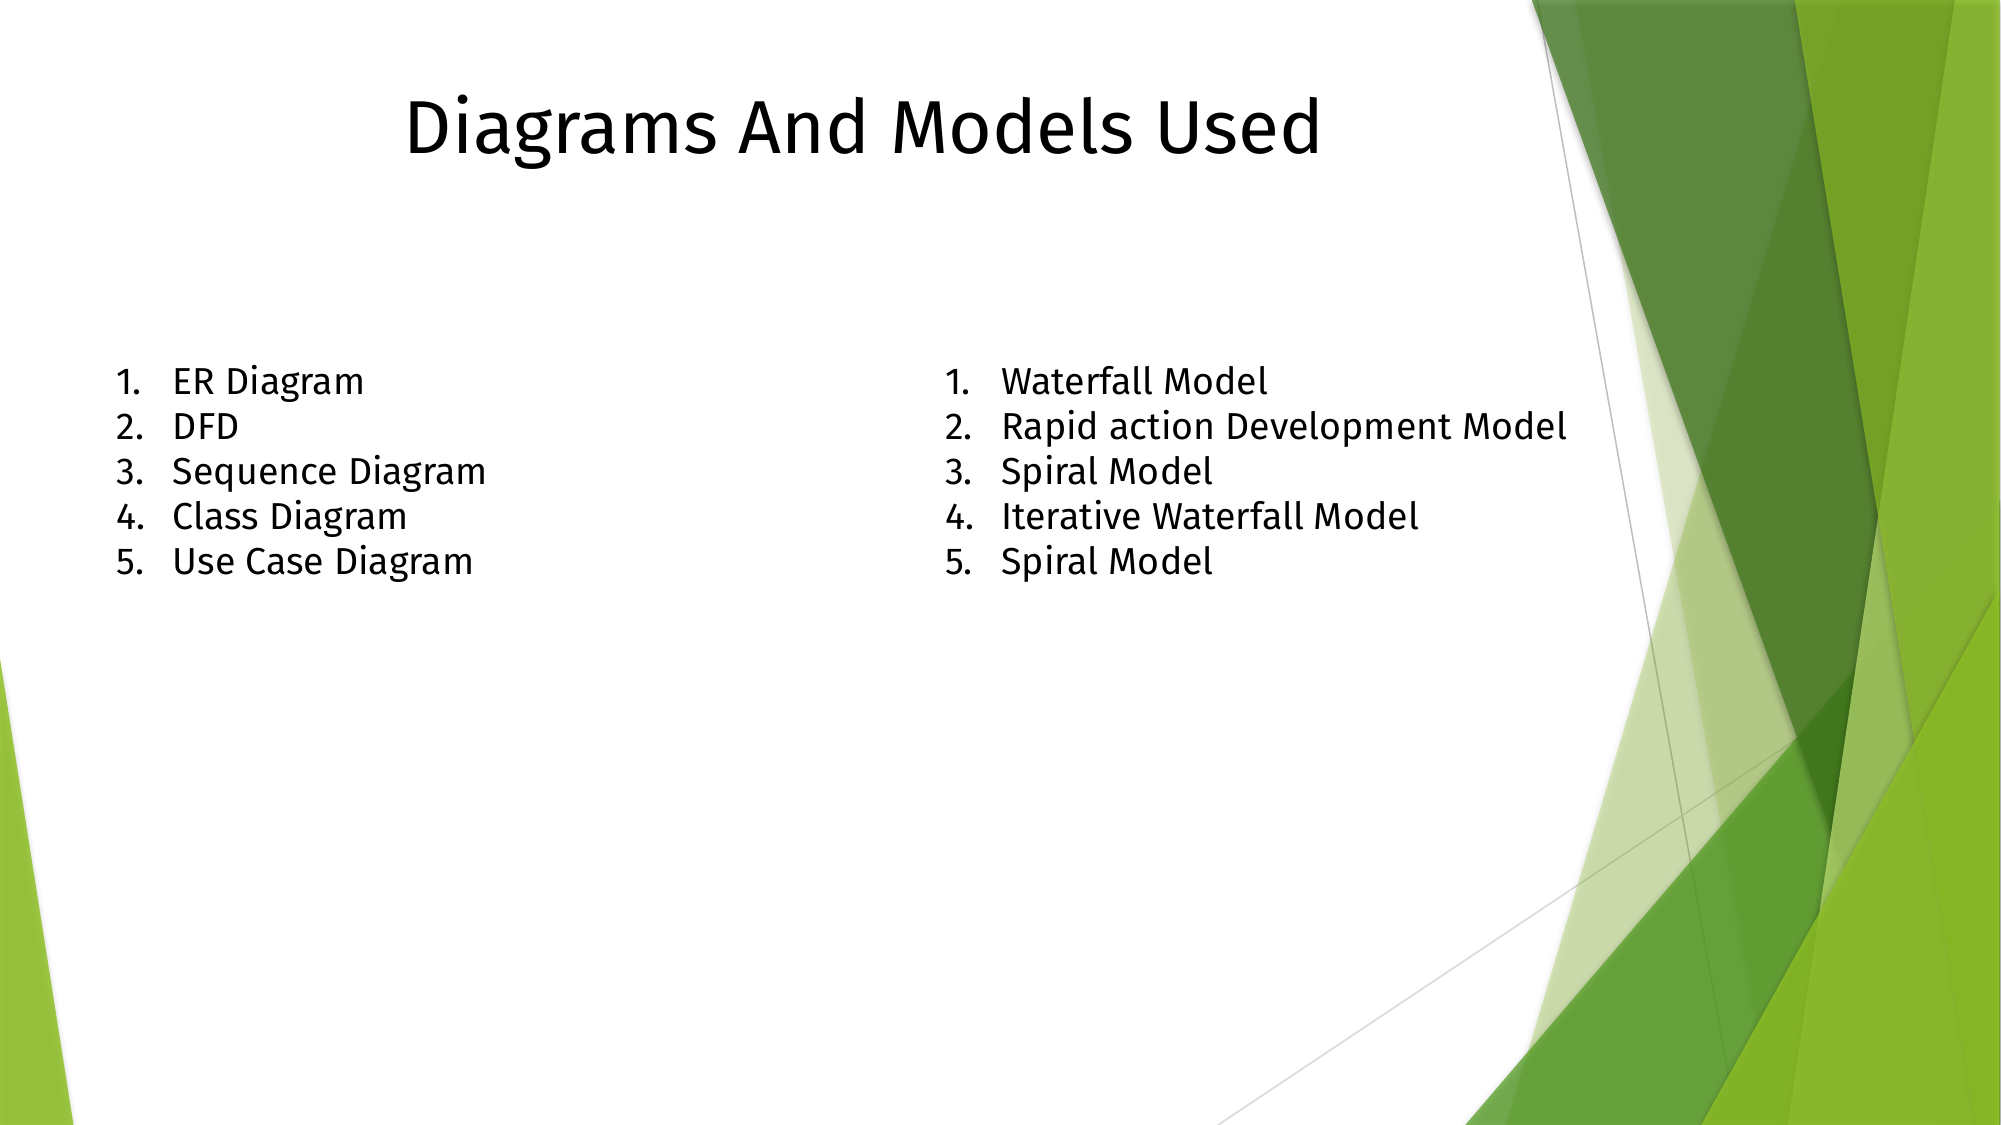

# Diagrams And Models Used
Waterfall Model
Rapid action Development Model
Spiral Model
Iterative Waterfall Model
Spiral Model

ER Diagram
DFD
Sequence Diagram
Class Diagram
Use Case Diagram